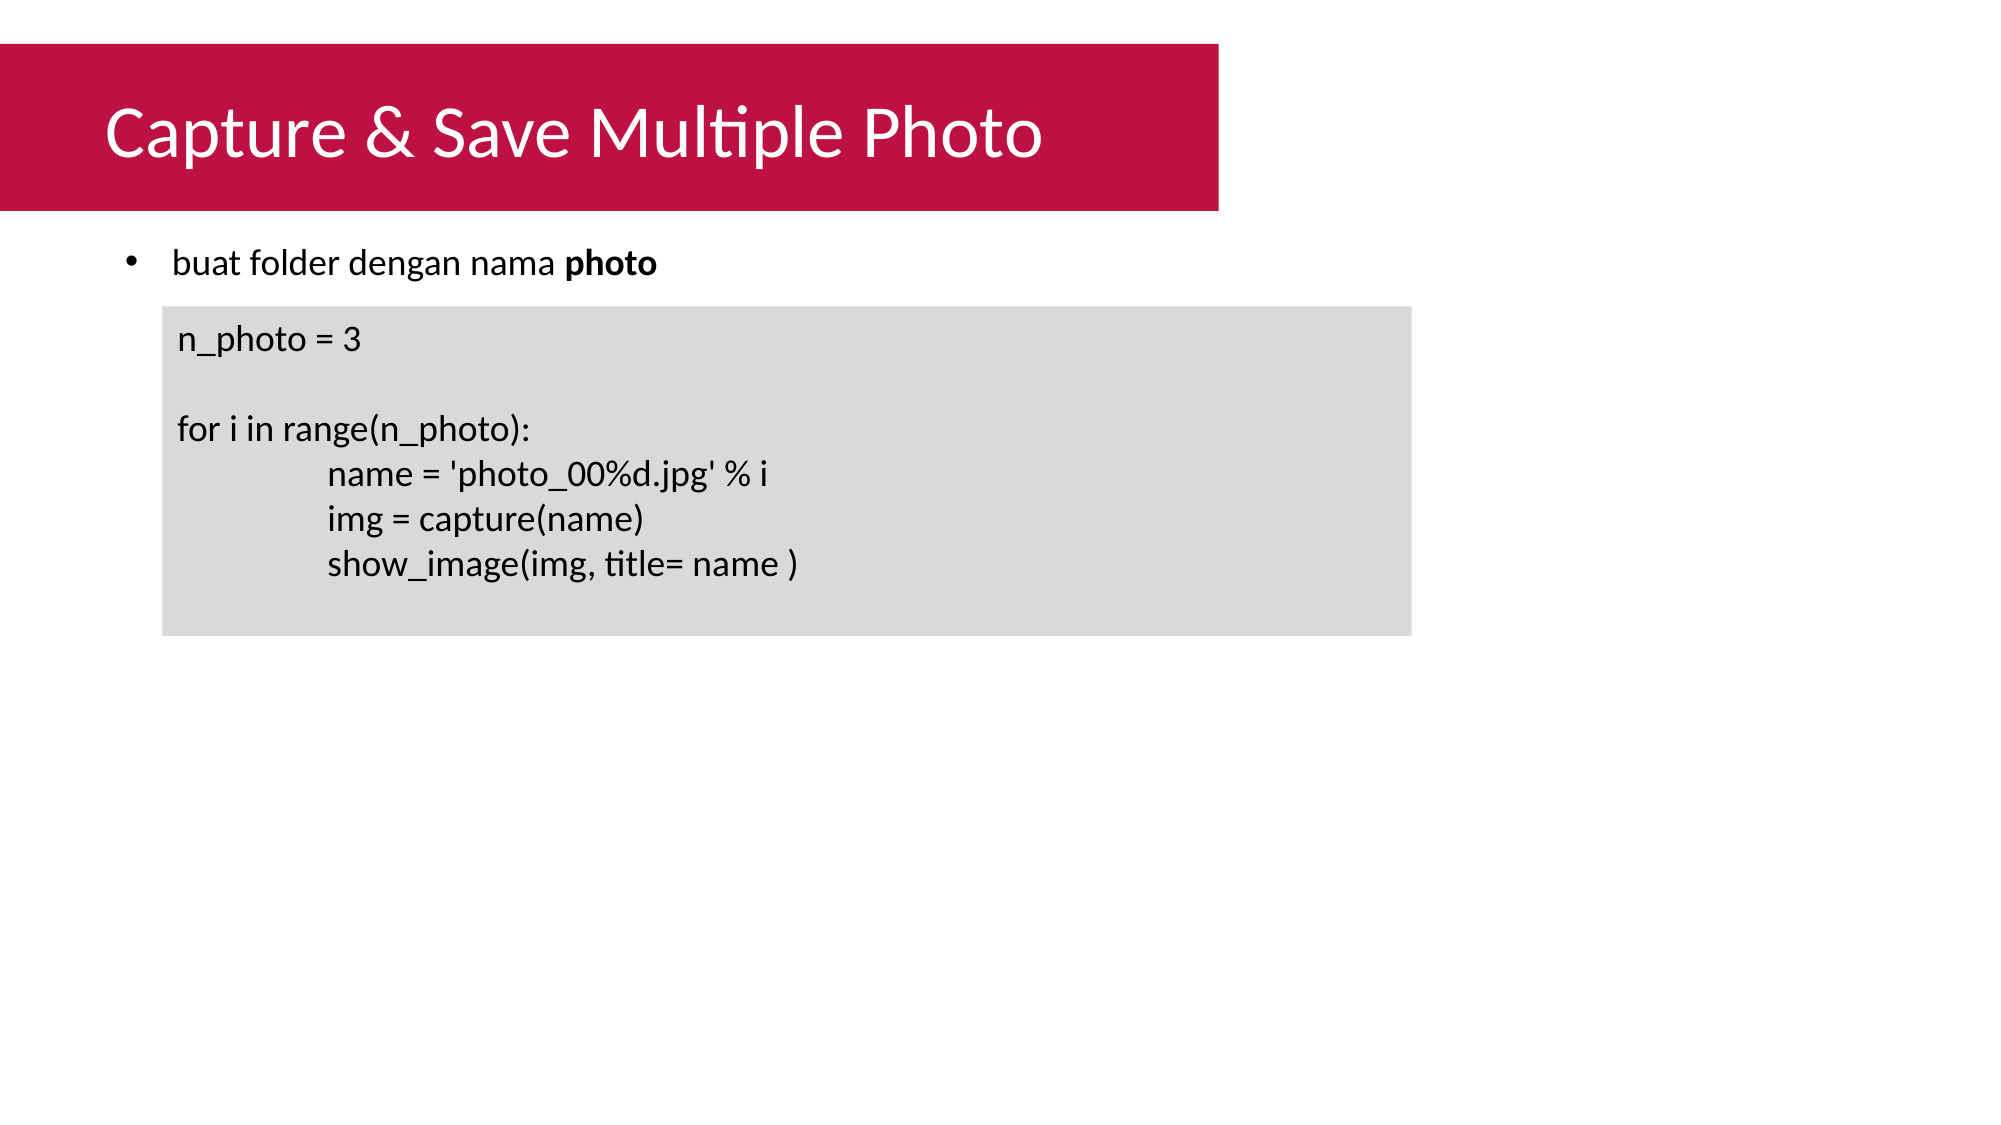

Capture & Save Multiple Photo
buat folder dengan nama photo
n_photo = 3

for i in range(n_photo):
	name = 'photo_00%d.jpg' % i
	img = capture(name)
	show_image(img, title= name )